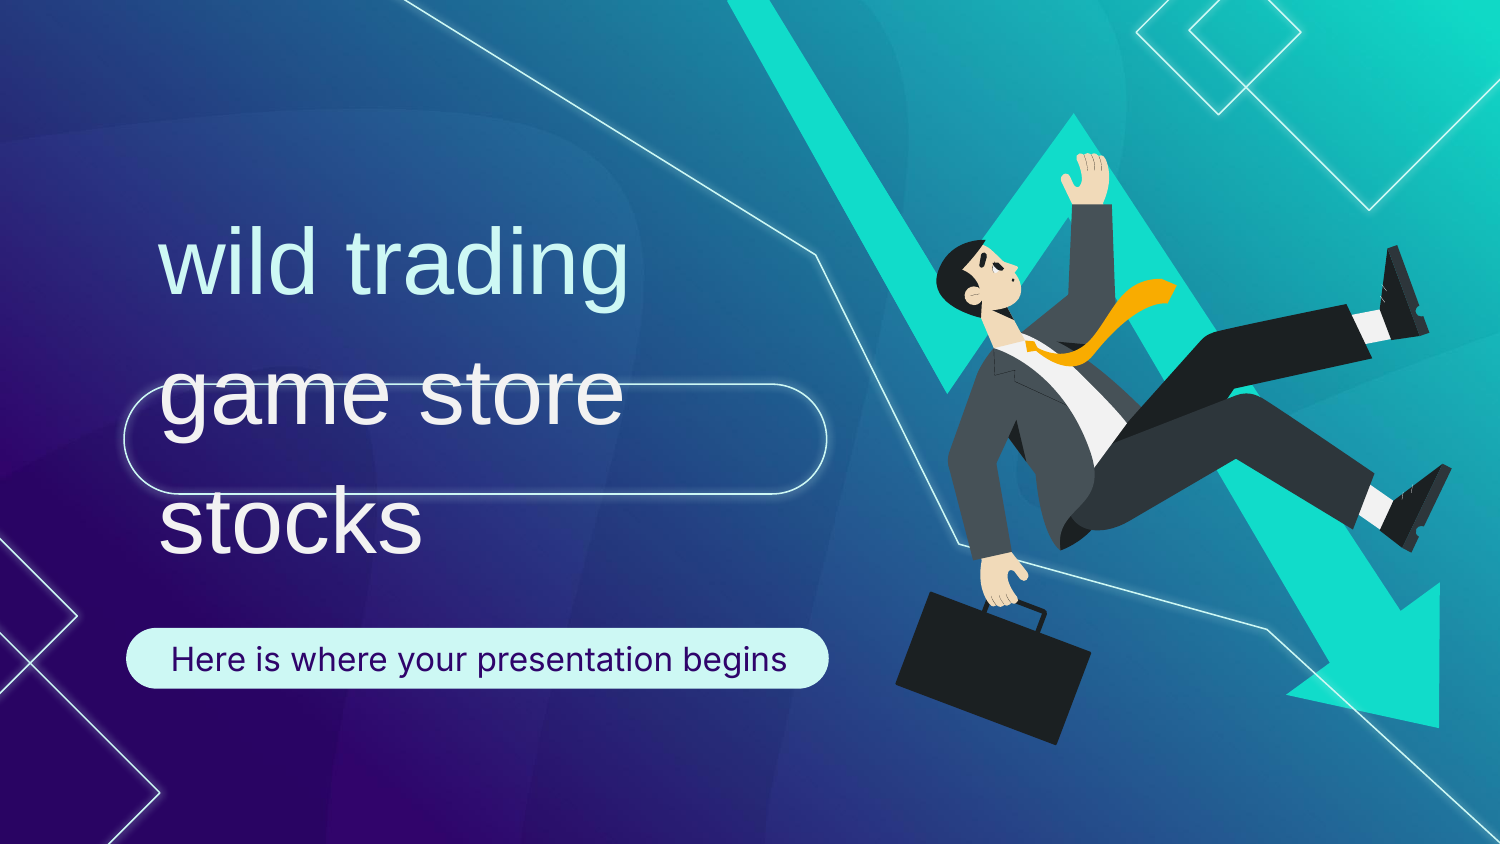

# wild trading game store stocks

Here is where your presentation begins